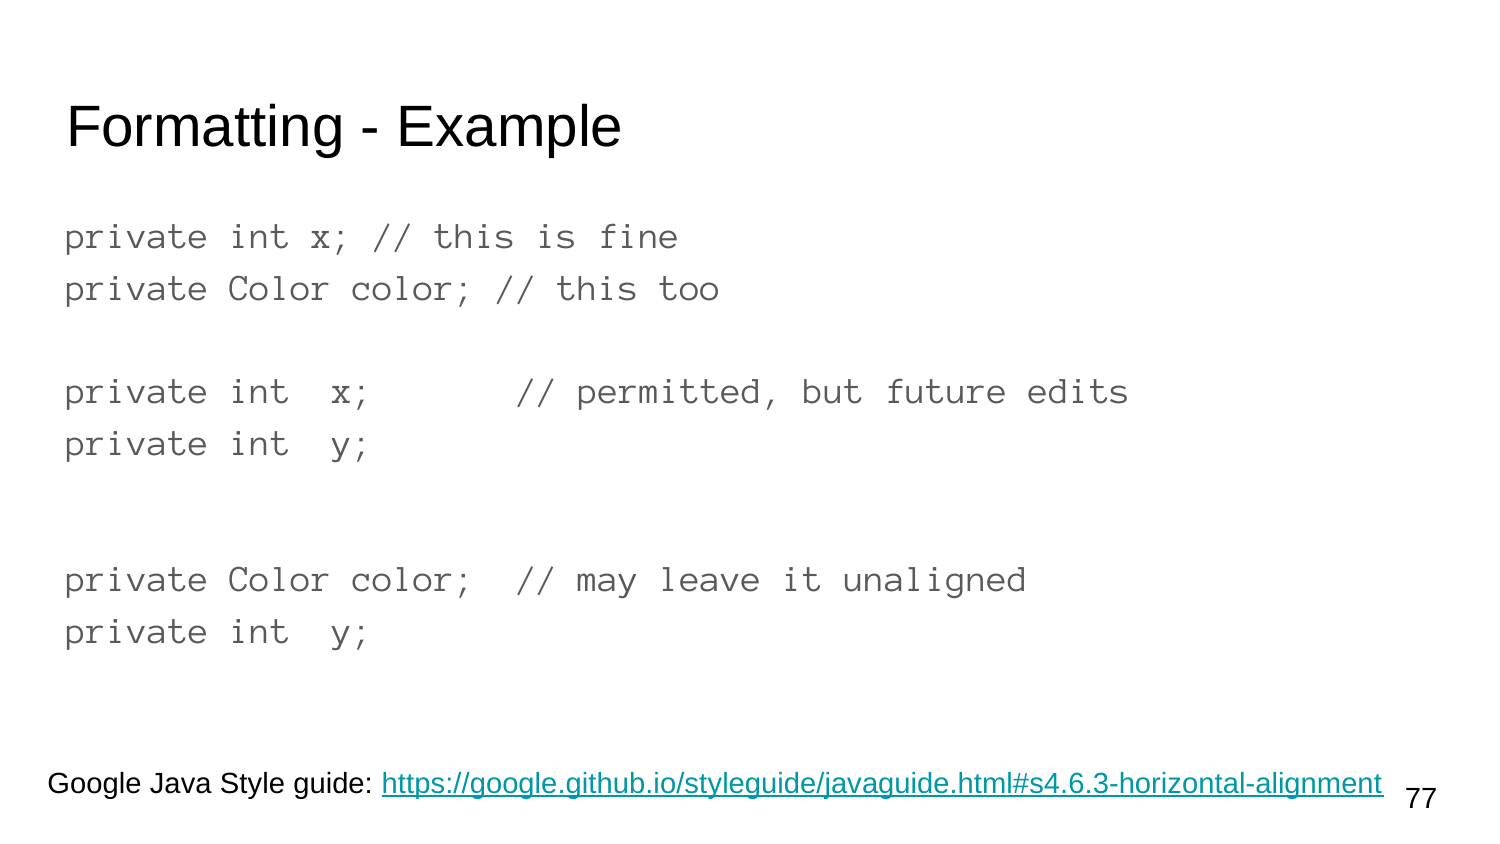

# Formatting - Example
private int x; // this is fine
private Color color; // this too
private int  x;       // permitted, but future edits
private int  y;
private Color color;  // may leave it unaligned
private int  y;

Google Java Style guide: https://google.github.io/styleguide/javaguide.html#s4.6.3-horizontal-alignment
77